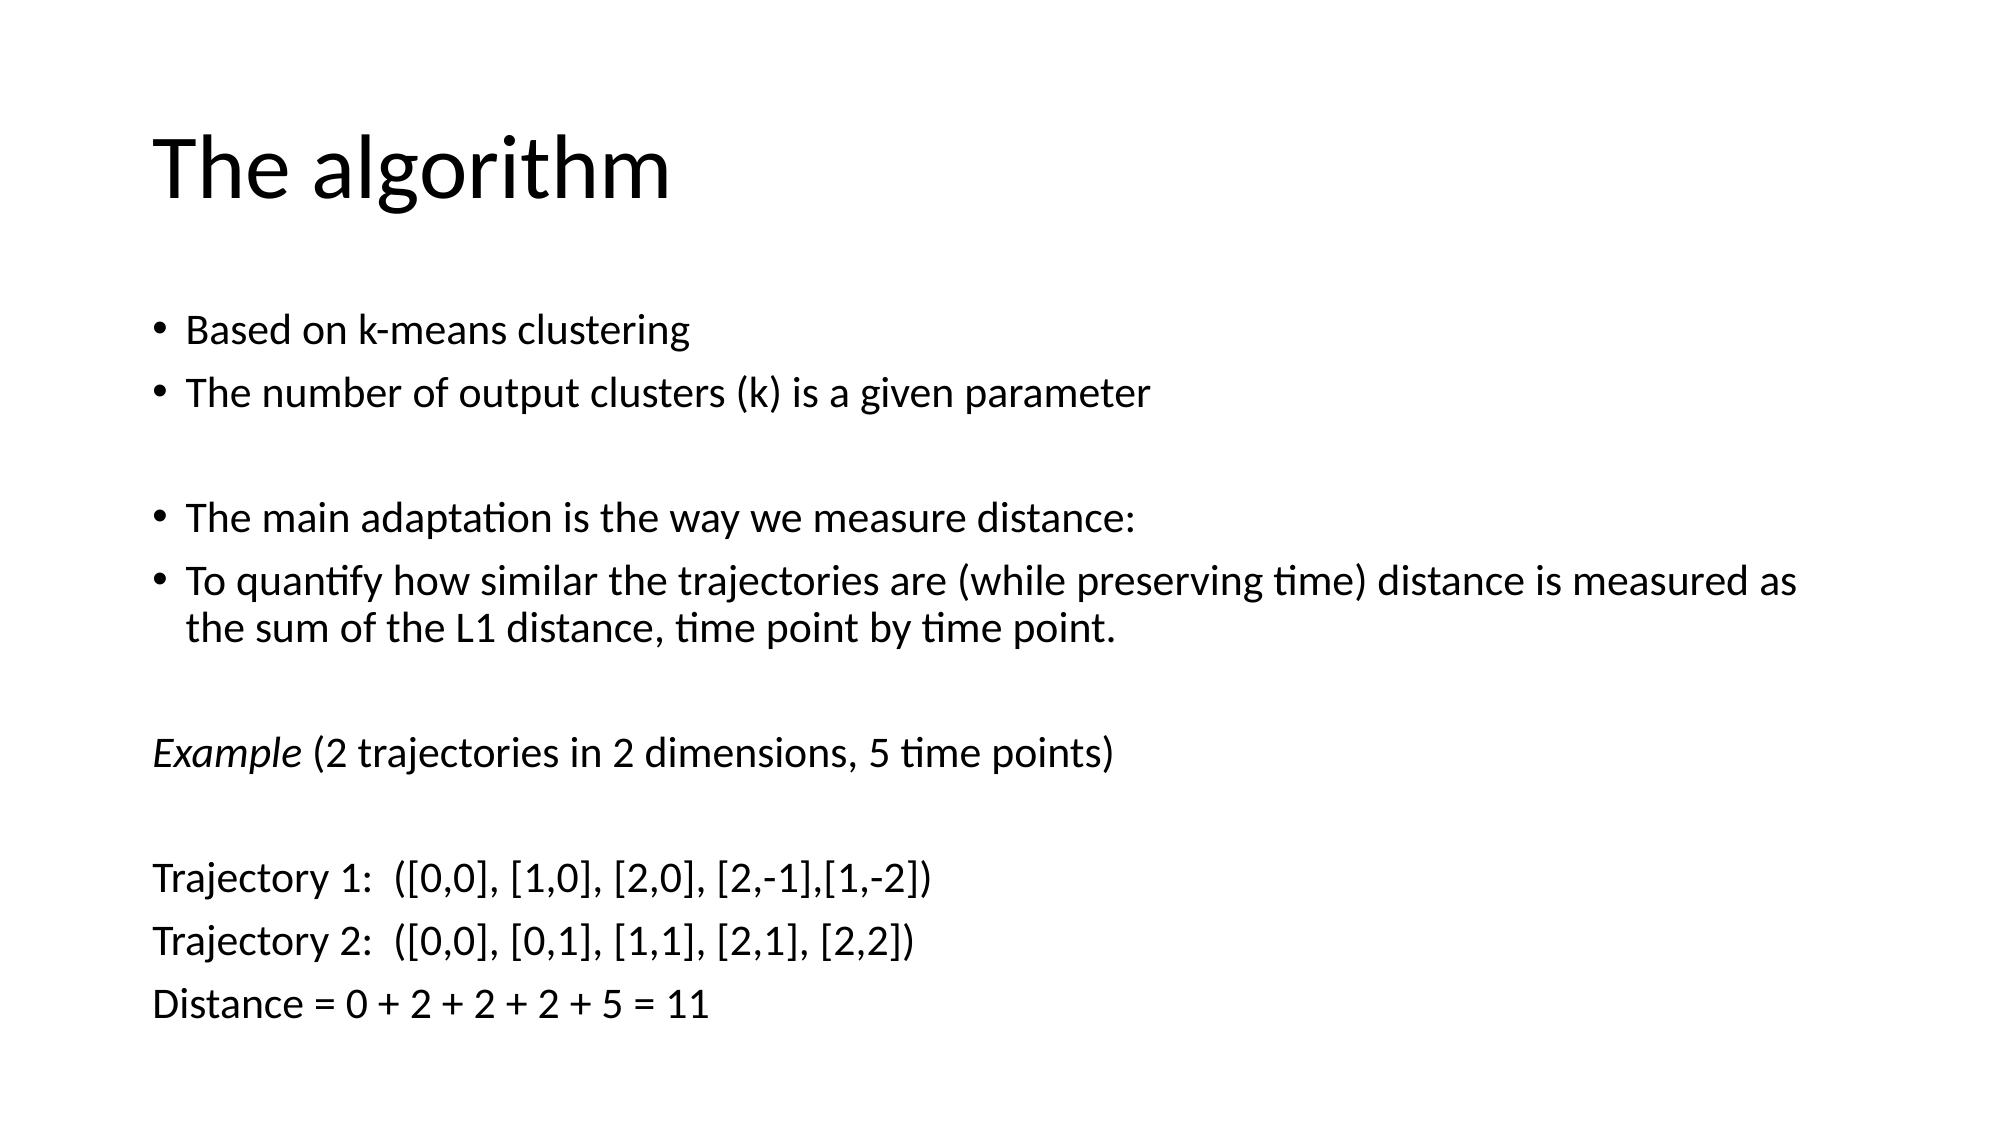

# The algorithm
Based on k-means clustering
The number of output clusters (k) is a given parameter

The main adaptation is the way we measure distance:
To quantify how similar the trajectories are (while preserving time) distance is measured as the sum of the L1 distance, time point by time point.

Example (2 trajectories in 2 dimensions, 5 time points)

Trajectory 1:  ([0,0], [1,0], [2,0], [2,-1],[1,-2])
Trajectory 2:  ([0,0], [0,1], [1,1], [2,1], [2,2])
Distance = 0 + 2 + 2 + 2 + 5 = 11